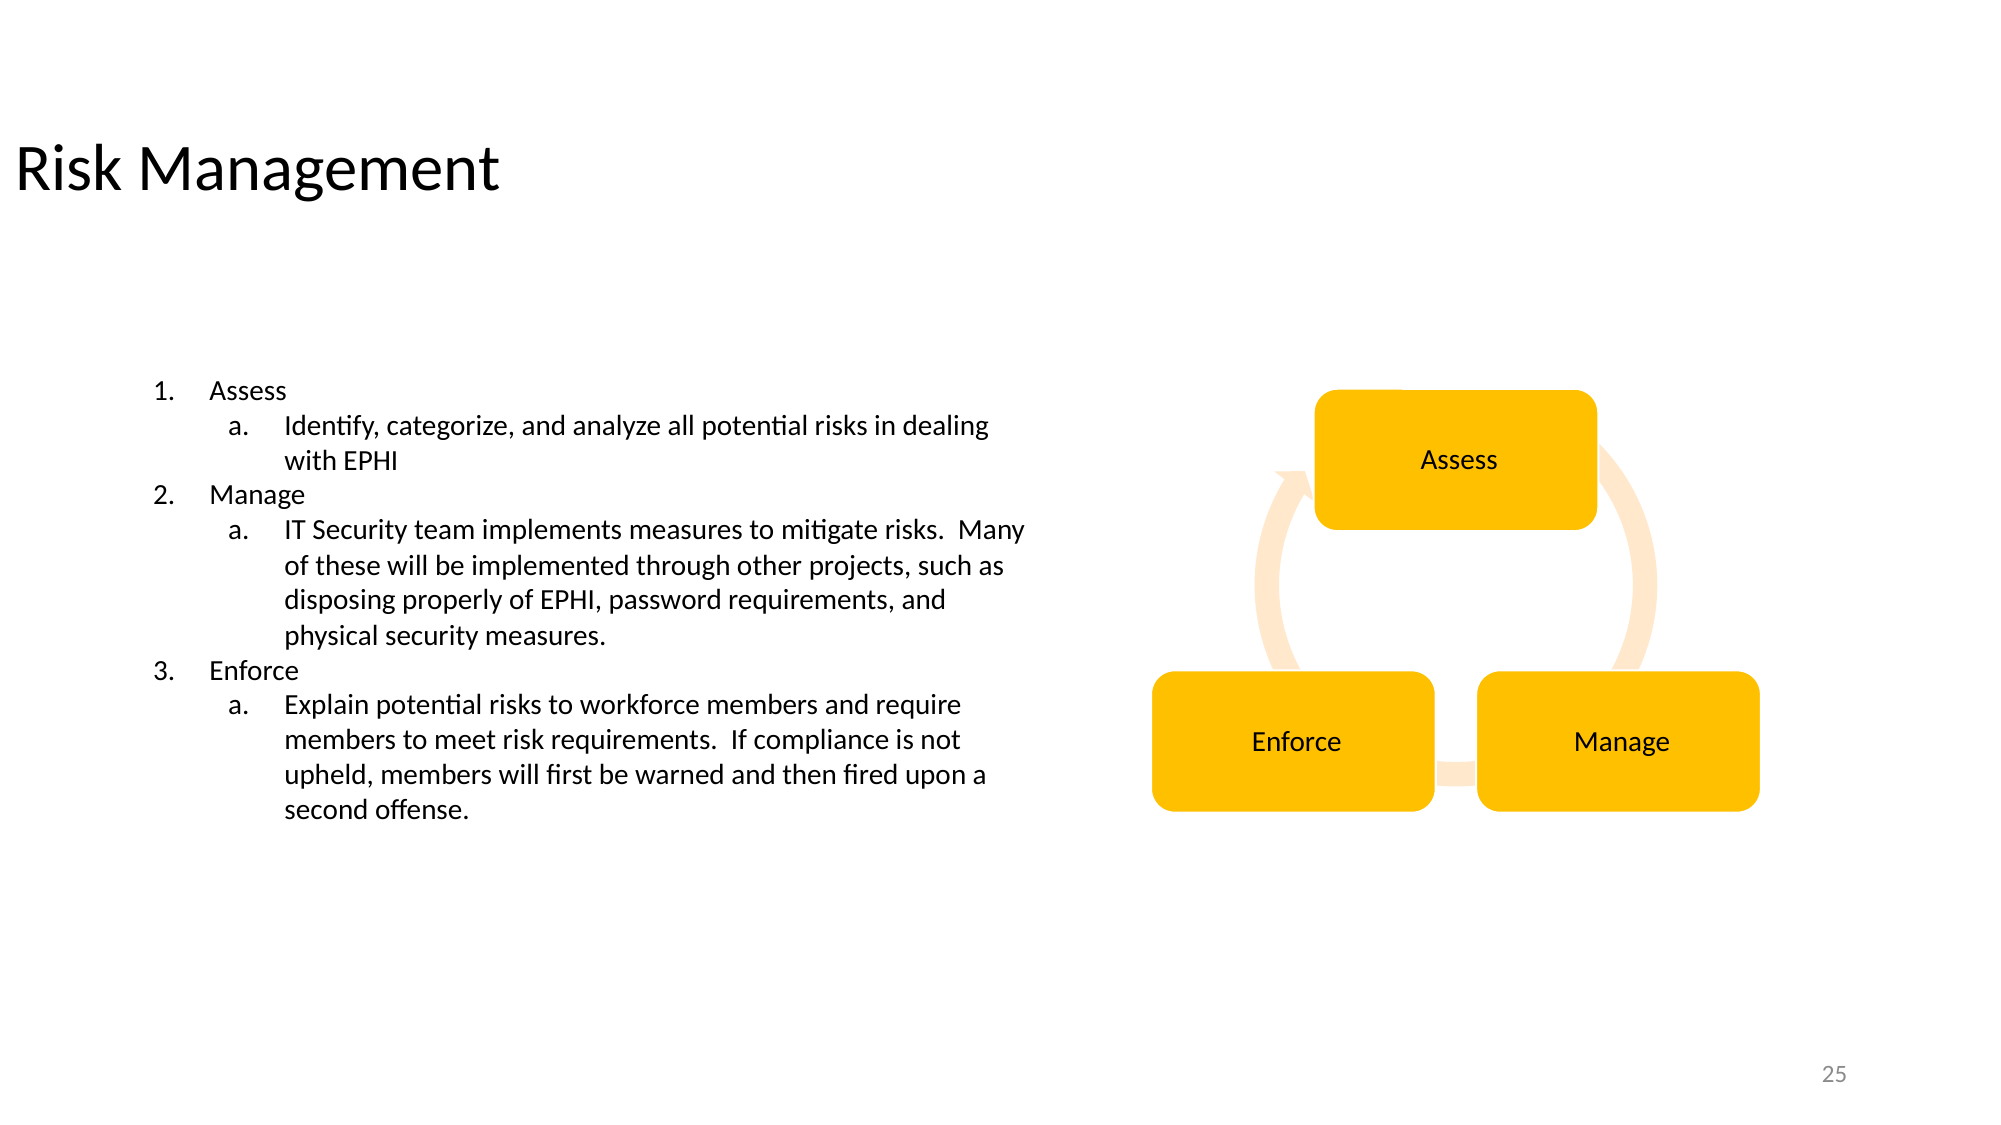

Risk Management
Assess
Identify, categorize, and analyze all potential risks in dealing with EPHI
Manage
IT Security team implements measures to mitigate risks.  Many of these will be implemented through other projects, such as disposing properly of EPHI, password requirements, and  physical security measures.
Enforce
Explain potential risks to workforce members and require members to meet risk requirements.  If compliance is not upheld, members will first be warned and then fired upon a second offense.

Assess
Manage
Enforce
25